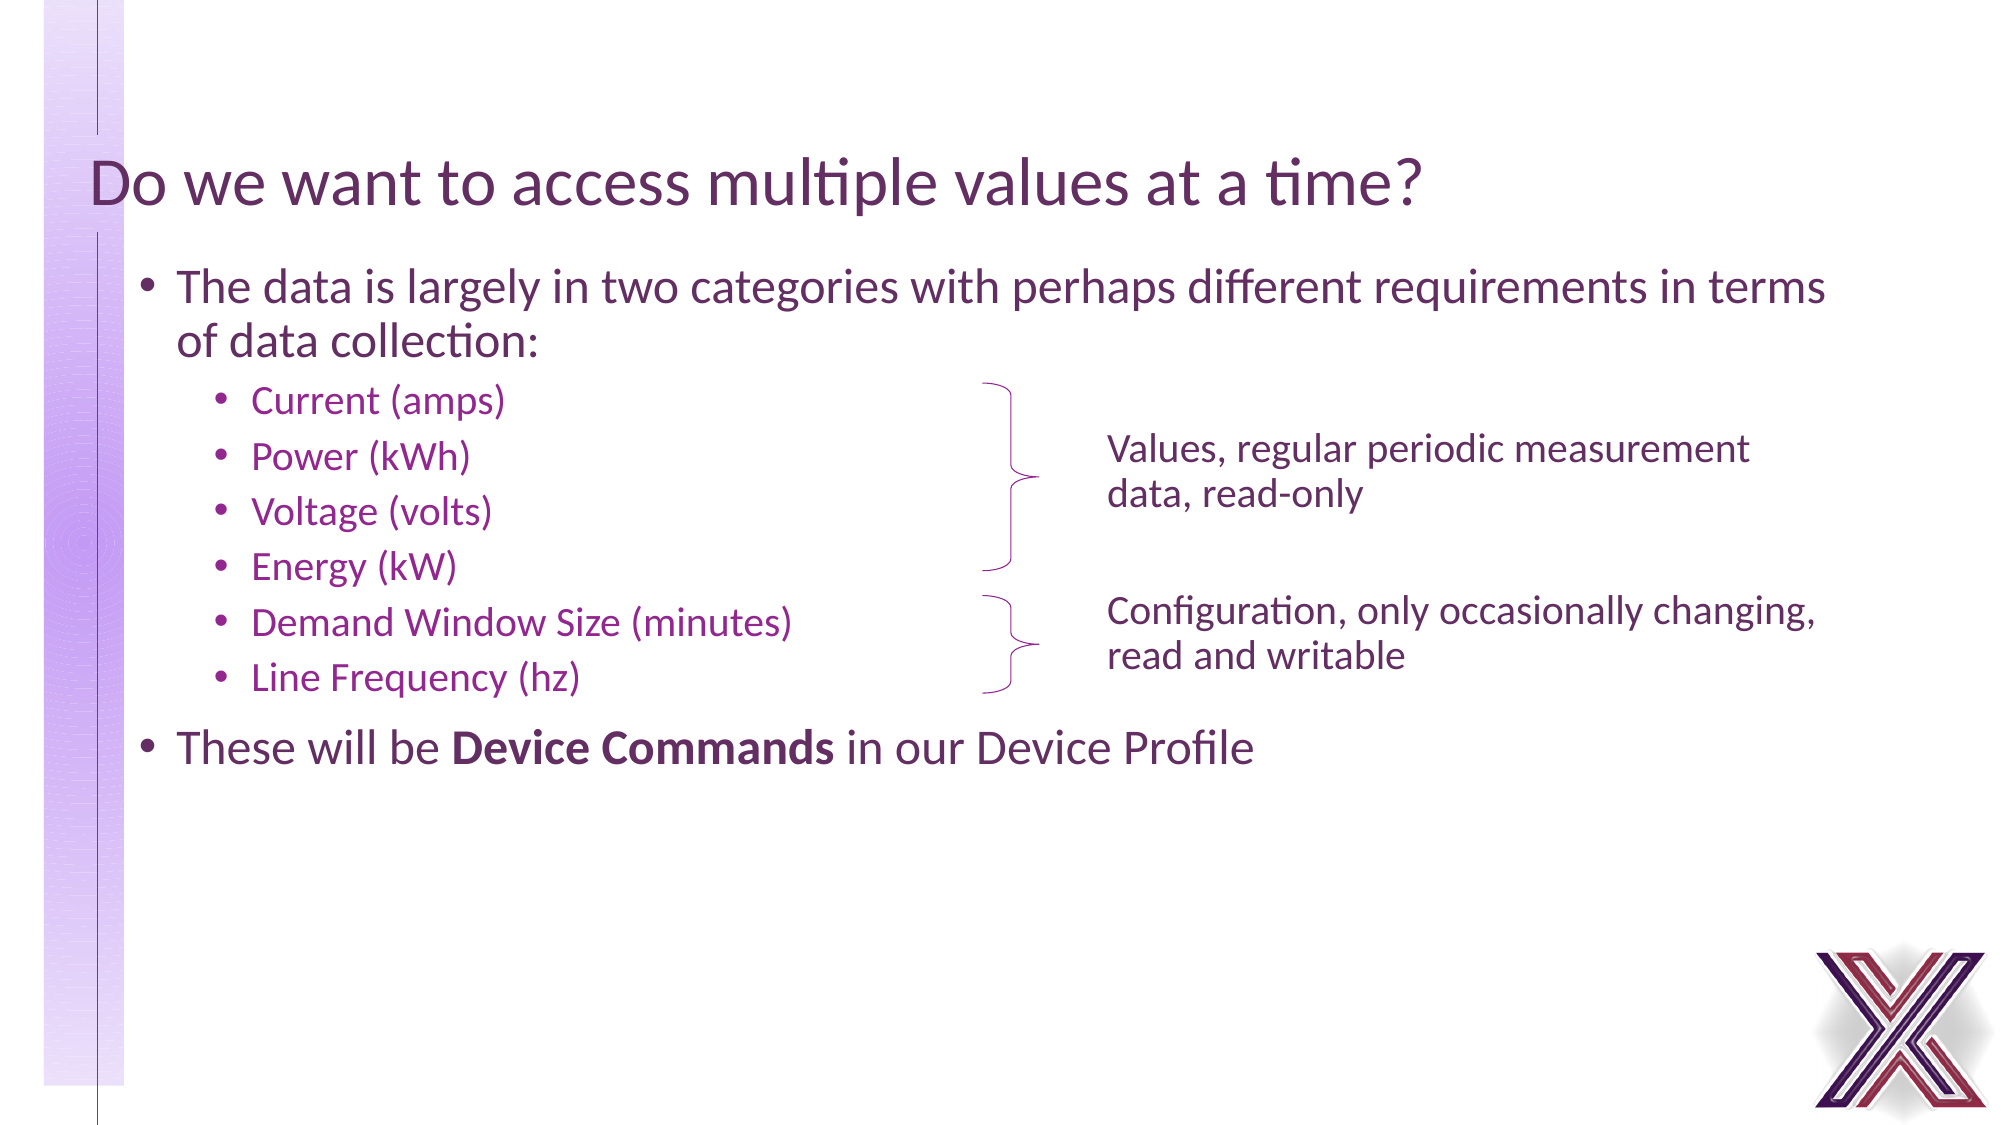

# Do we want to access multiple values at a time?
The data is largely in two categories with perhaps different requirements in terms of data collection:
Current (amps)
Power (kWh)
Voltage (volts)
Energy (kW)
Demand Window Size (minutes)
Line Frequency (hz)
These will be Device Commands in our Device Profile

Values, regular periodic measurement data, read-only
Configuration, only occasionally changing,
read and writable